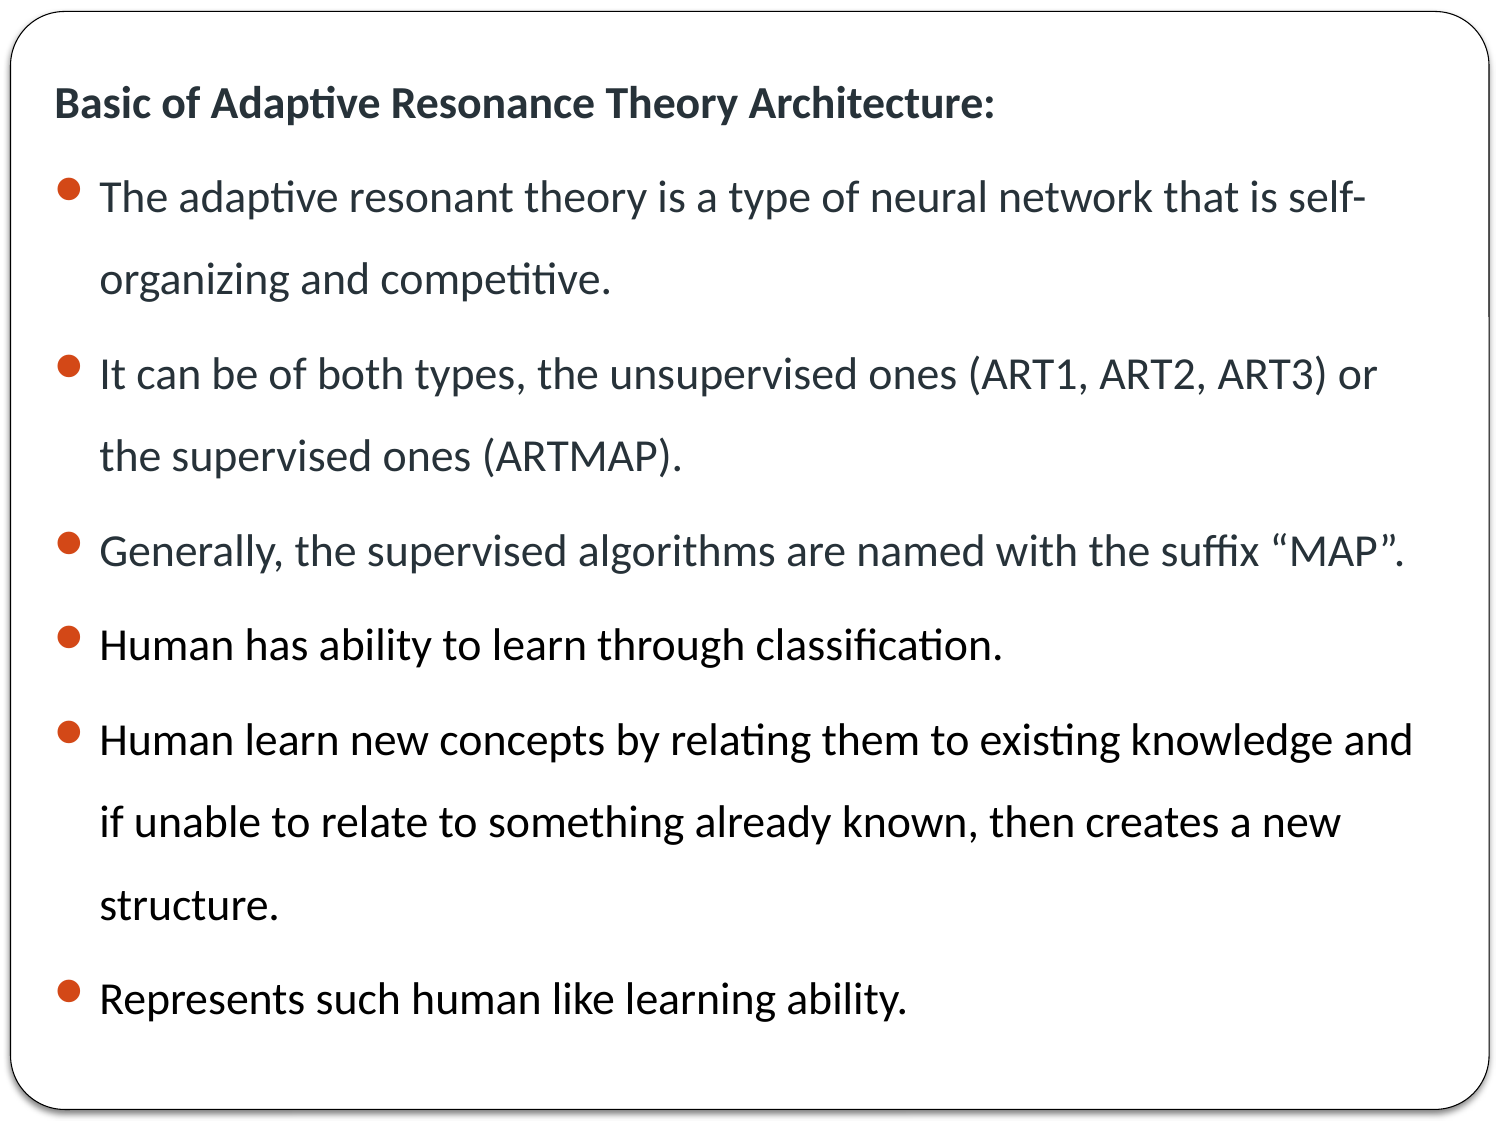

Basic of Adaptive Resonance Theory Architecture:
The adaptive resonant theory is a type of neural network that is self-organizing and competitive.
It can be of both types, the unsupervised ones (ART1, ART2, ART3) or the supervised ones (ARTMAP).
Generally, the supervised algorithms are named with the suffix “MAP”.
Human has ability to learn through classification.
Human learn new concepts by relating them to existing knowledge and if unable to relate to something already known, then creates a new structure.
Represents such human like learning ability.